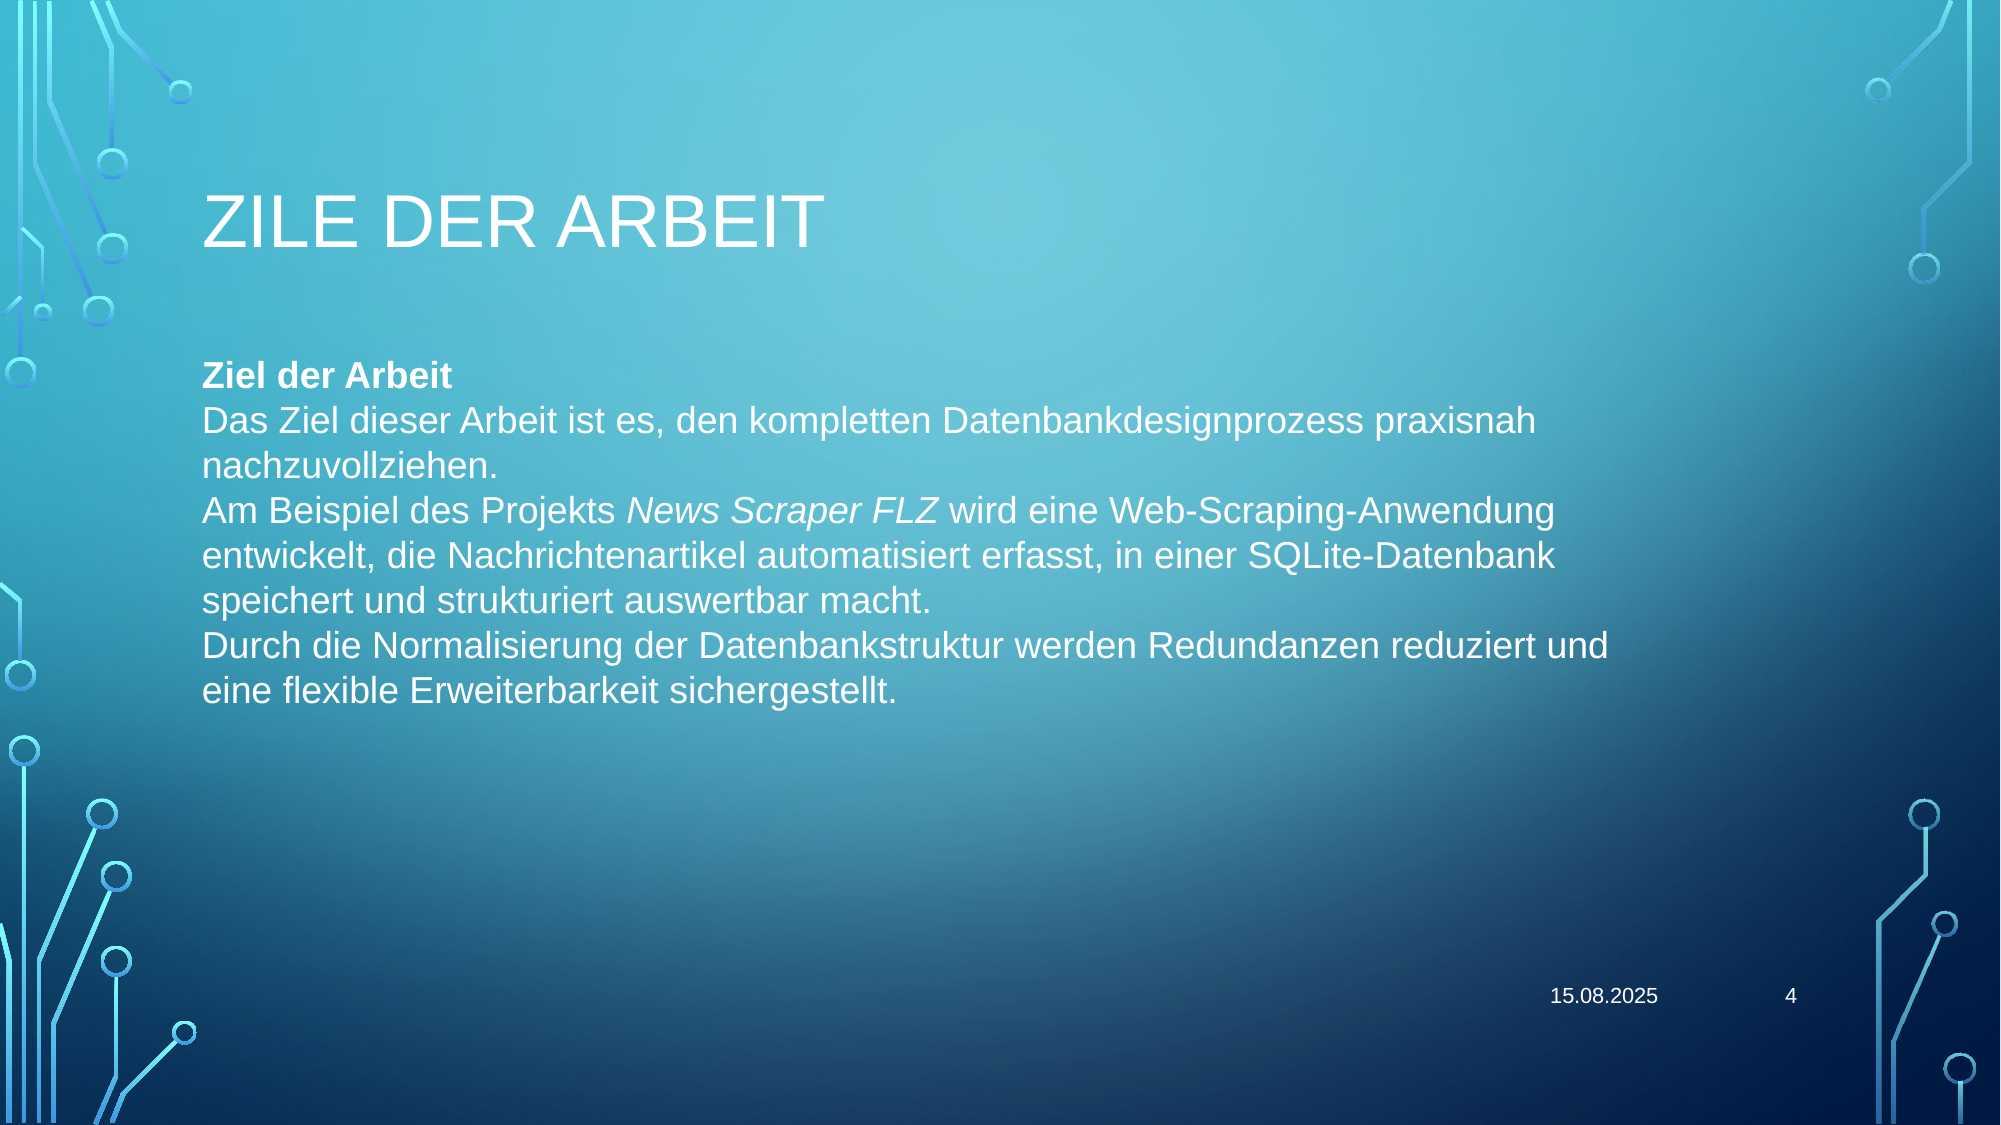

# Zile der arbeit
Ziel der Arbeit
Das Ziel dieser Arbeit ist es, den kompletten Datenbankdesignprozess praxisnah nachzuvollziehen.
Am Beispiel des Projekts News Scraper FLZ wird eine Web-Scraping-Anwendung entwickelt, die Nachrichtenartikel automatisiert erfasst, in einer SQLite-Datenbank speichert und strukturiert auswertbar macht.
Durch die Normalisierung der Datenbankstruktur werden Redundanzen reduziert und eine flexible Erweiterbarkeit sichergestellt.
4
15.08.2025